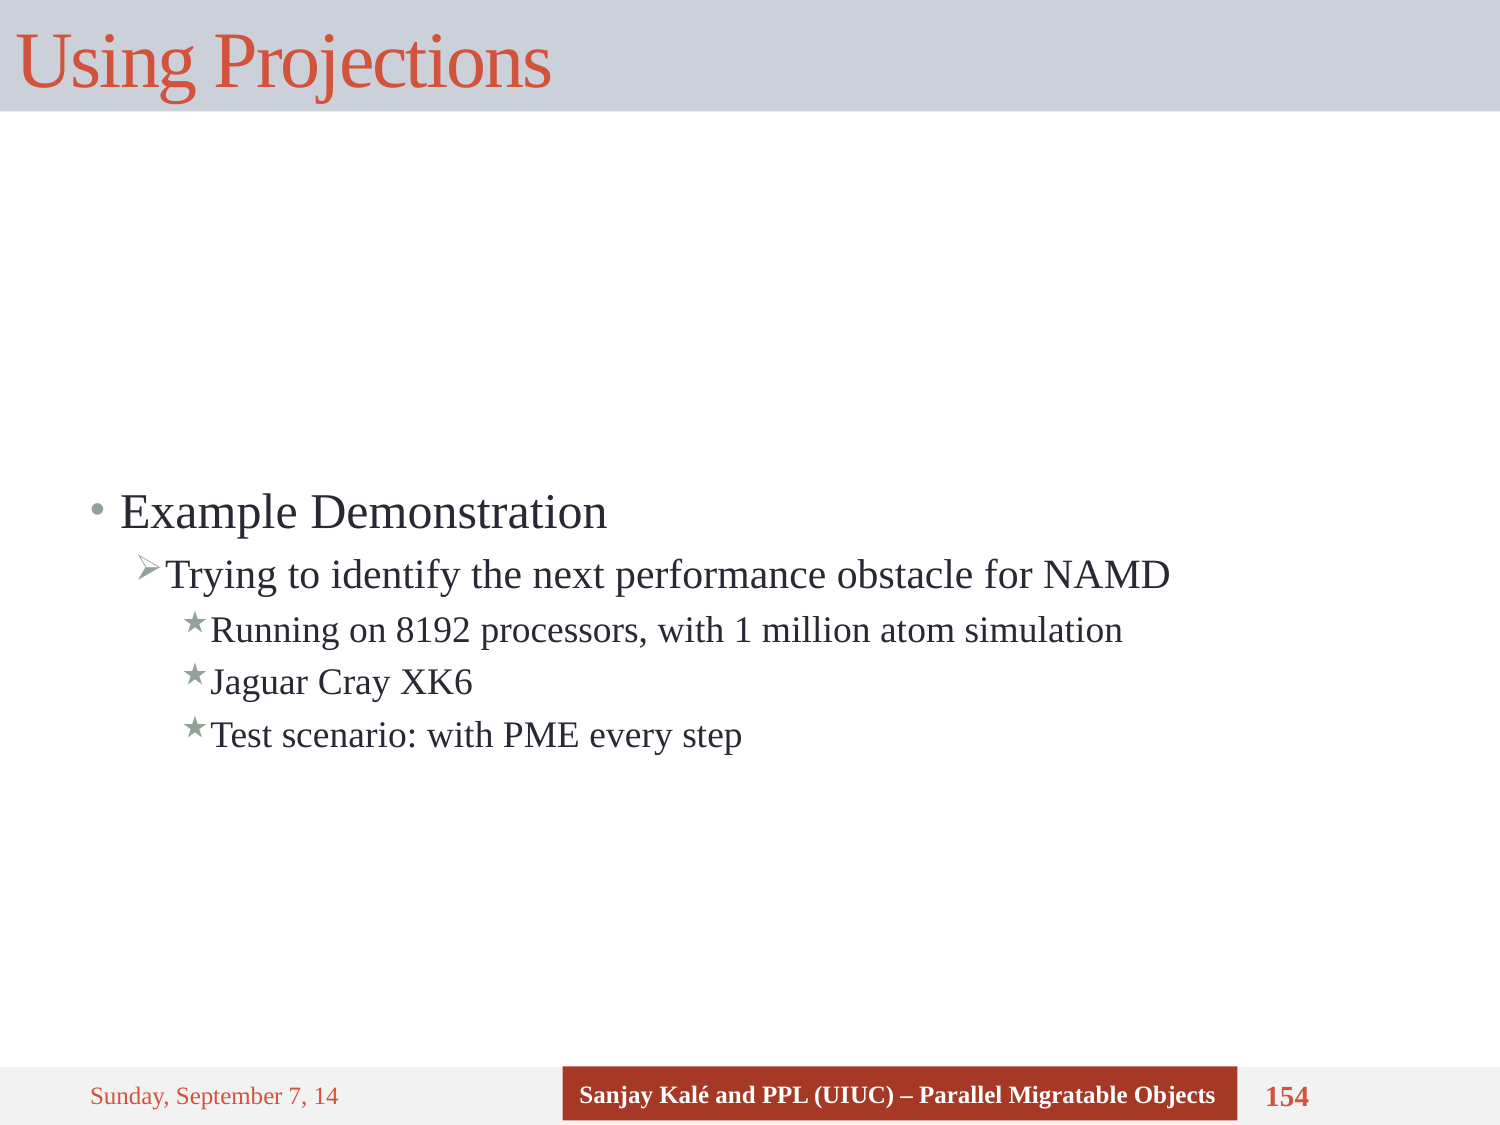

# Using Projections
Example Demonstration
Trying to identify the next performance obstacle for NAMD
Running on 8192 processors, with 1 million atom simulation
Jaguar Cray XK6
Test scenario: with PME every step
Sanjay Kalé and PPL (UIUC) – Parallel Migratable Objects
Sunday, September 7, 14
154